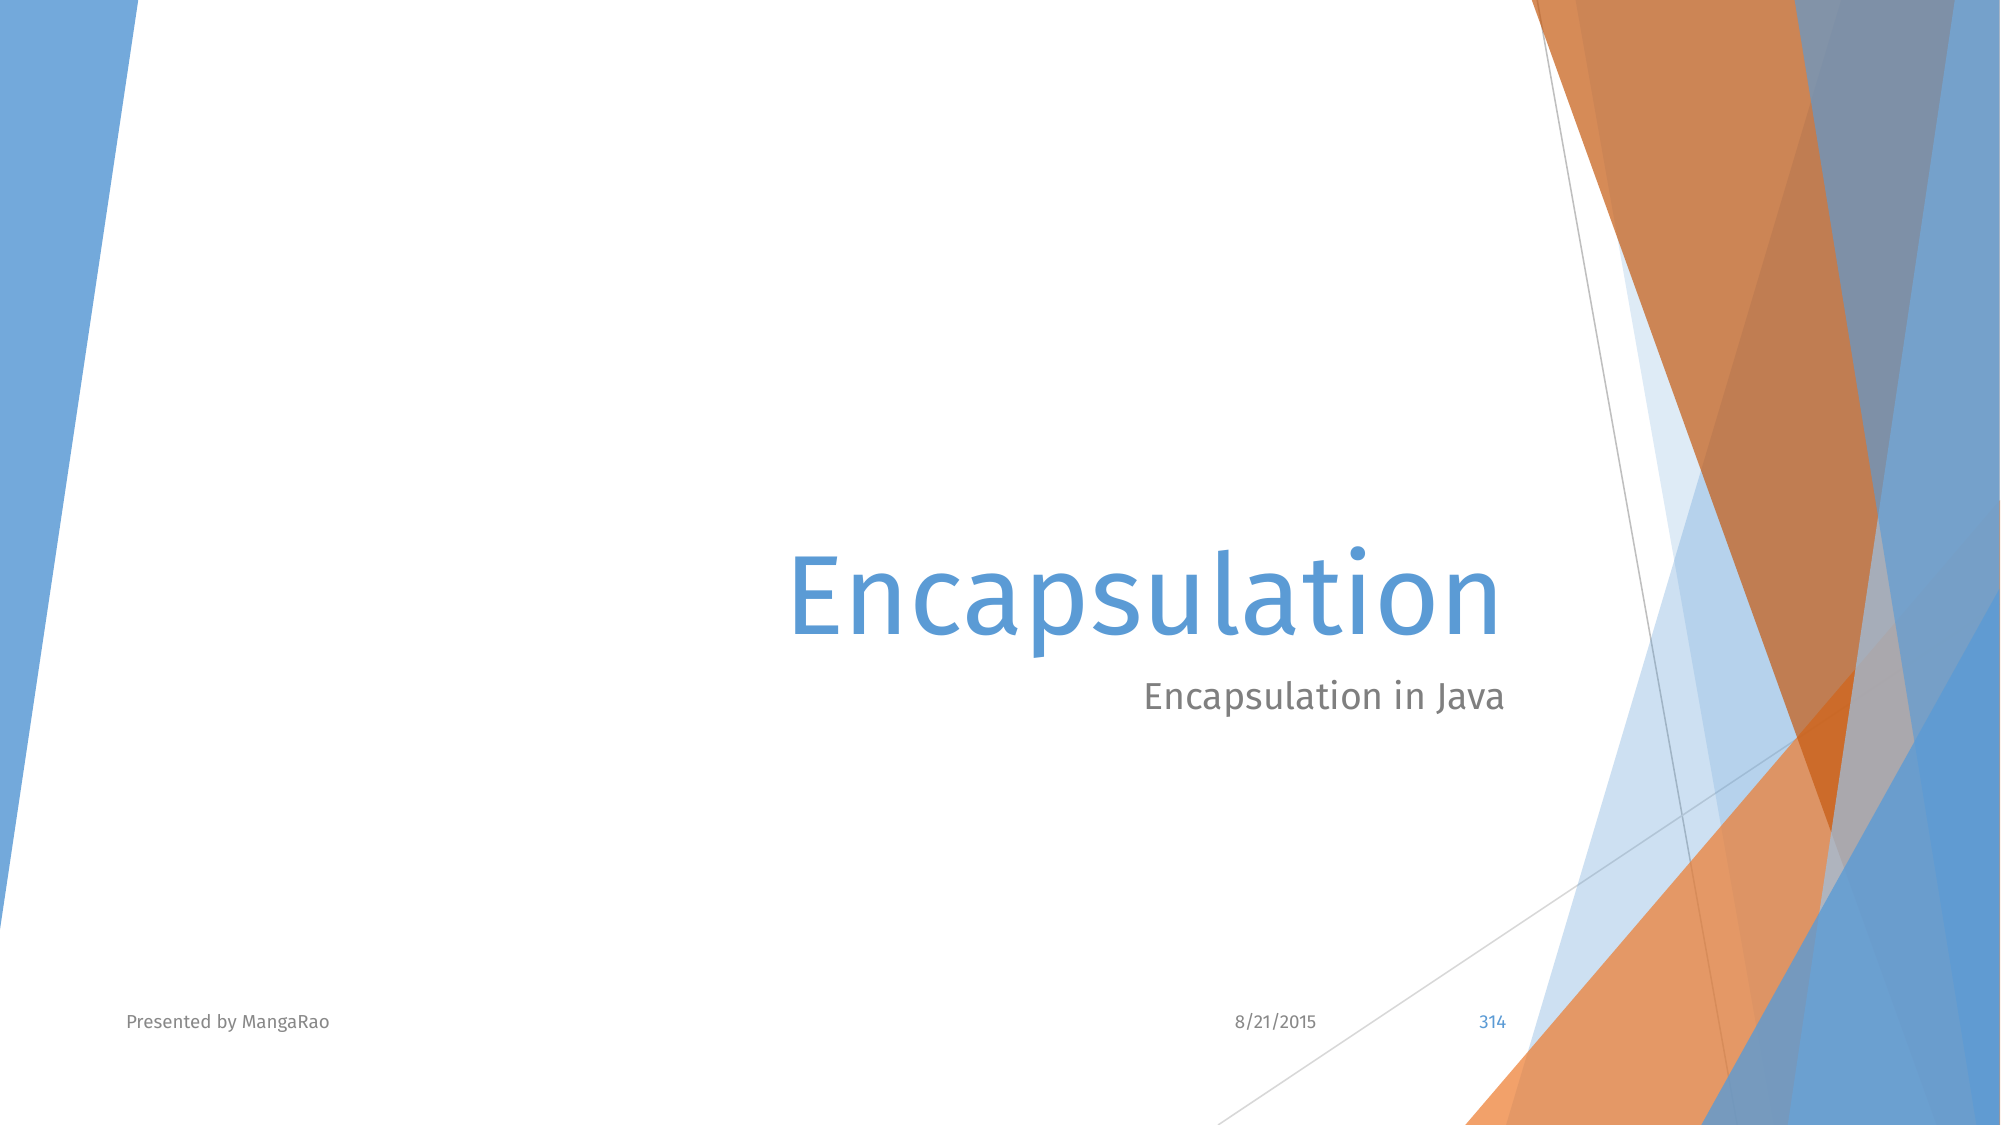

# Encapsulation
Encapsulation in Java
Presented by MangaRao
8/21/2015
314